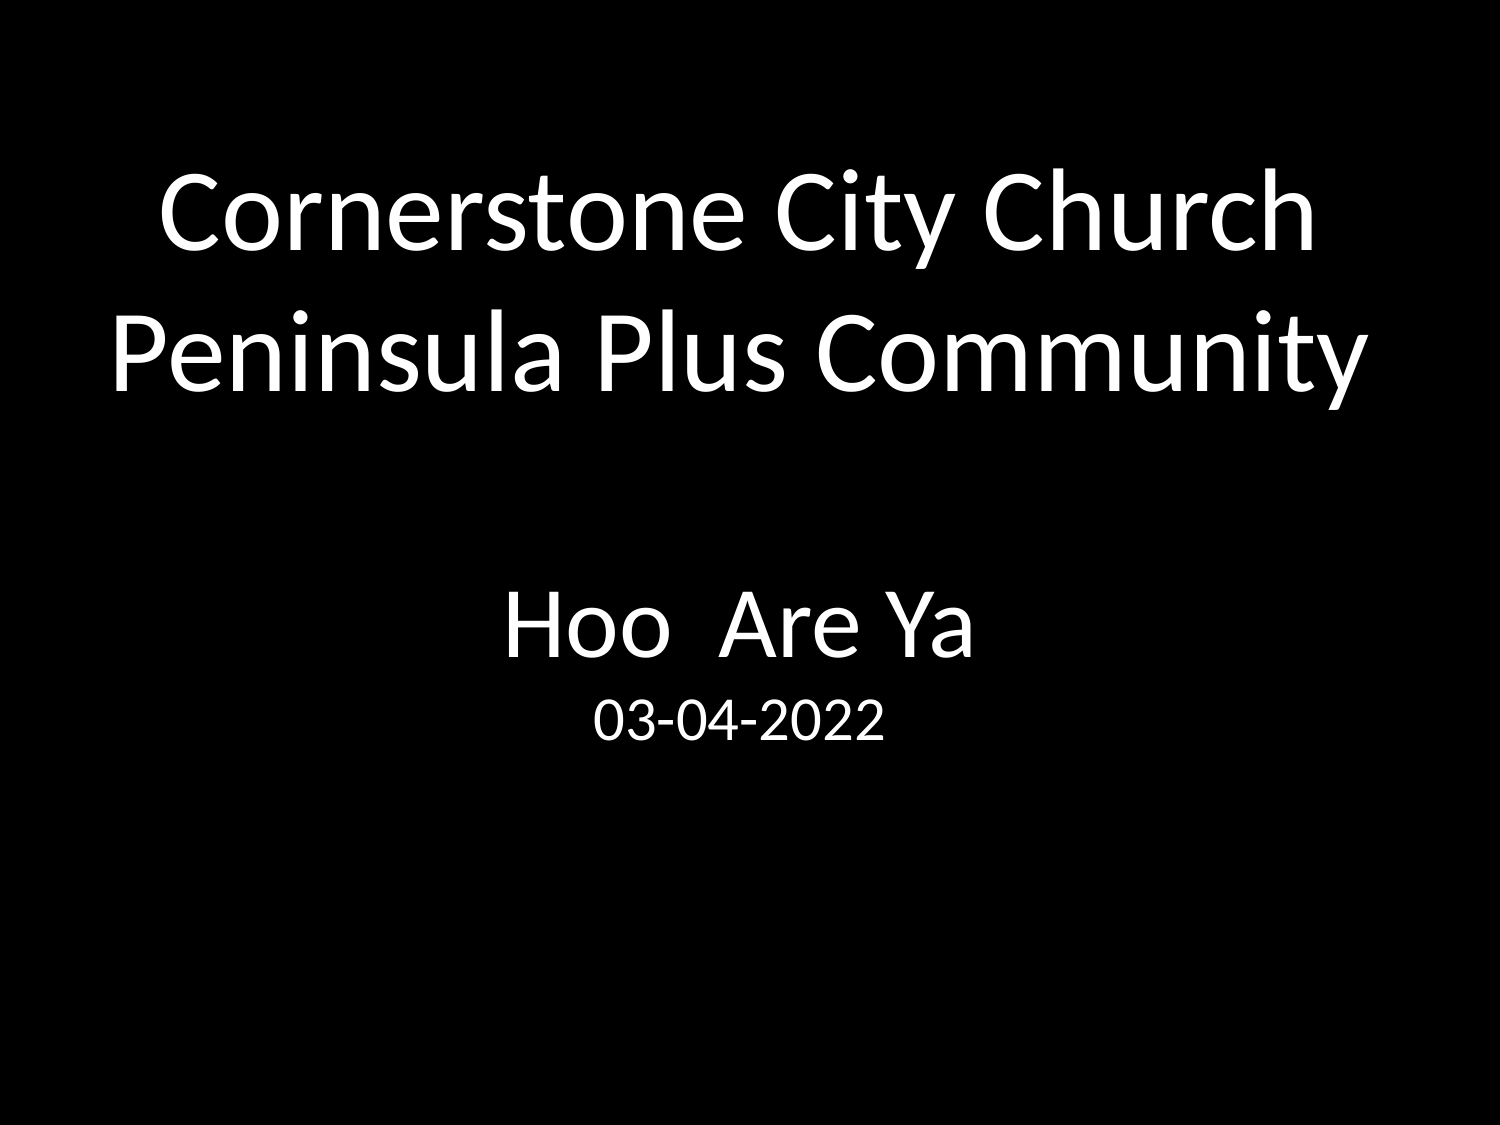

Cornerstone City Church
Peninsula Plus Community
Hoo  Are Ya
03-04-2022